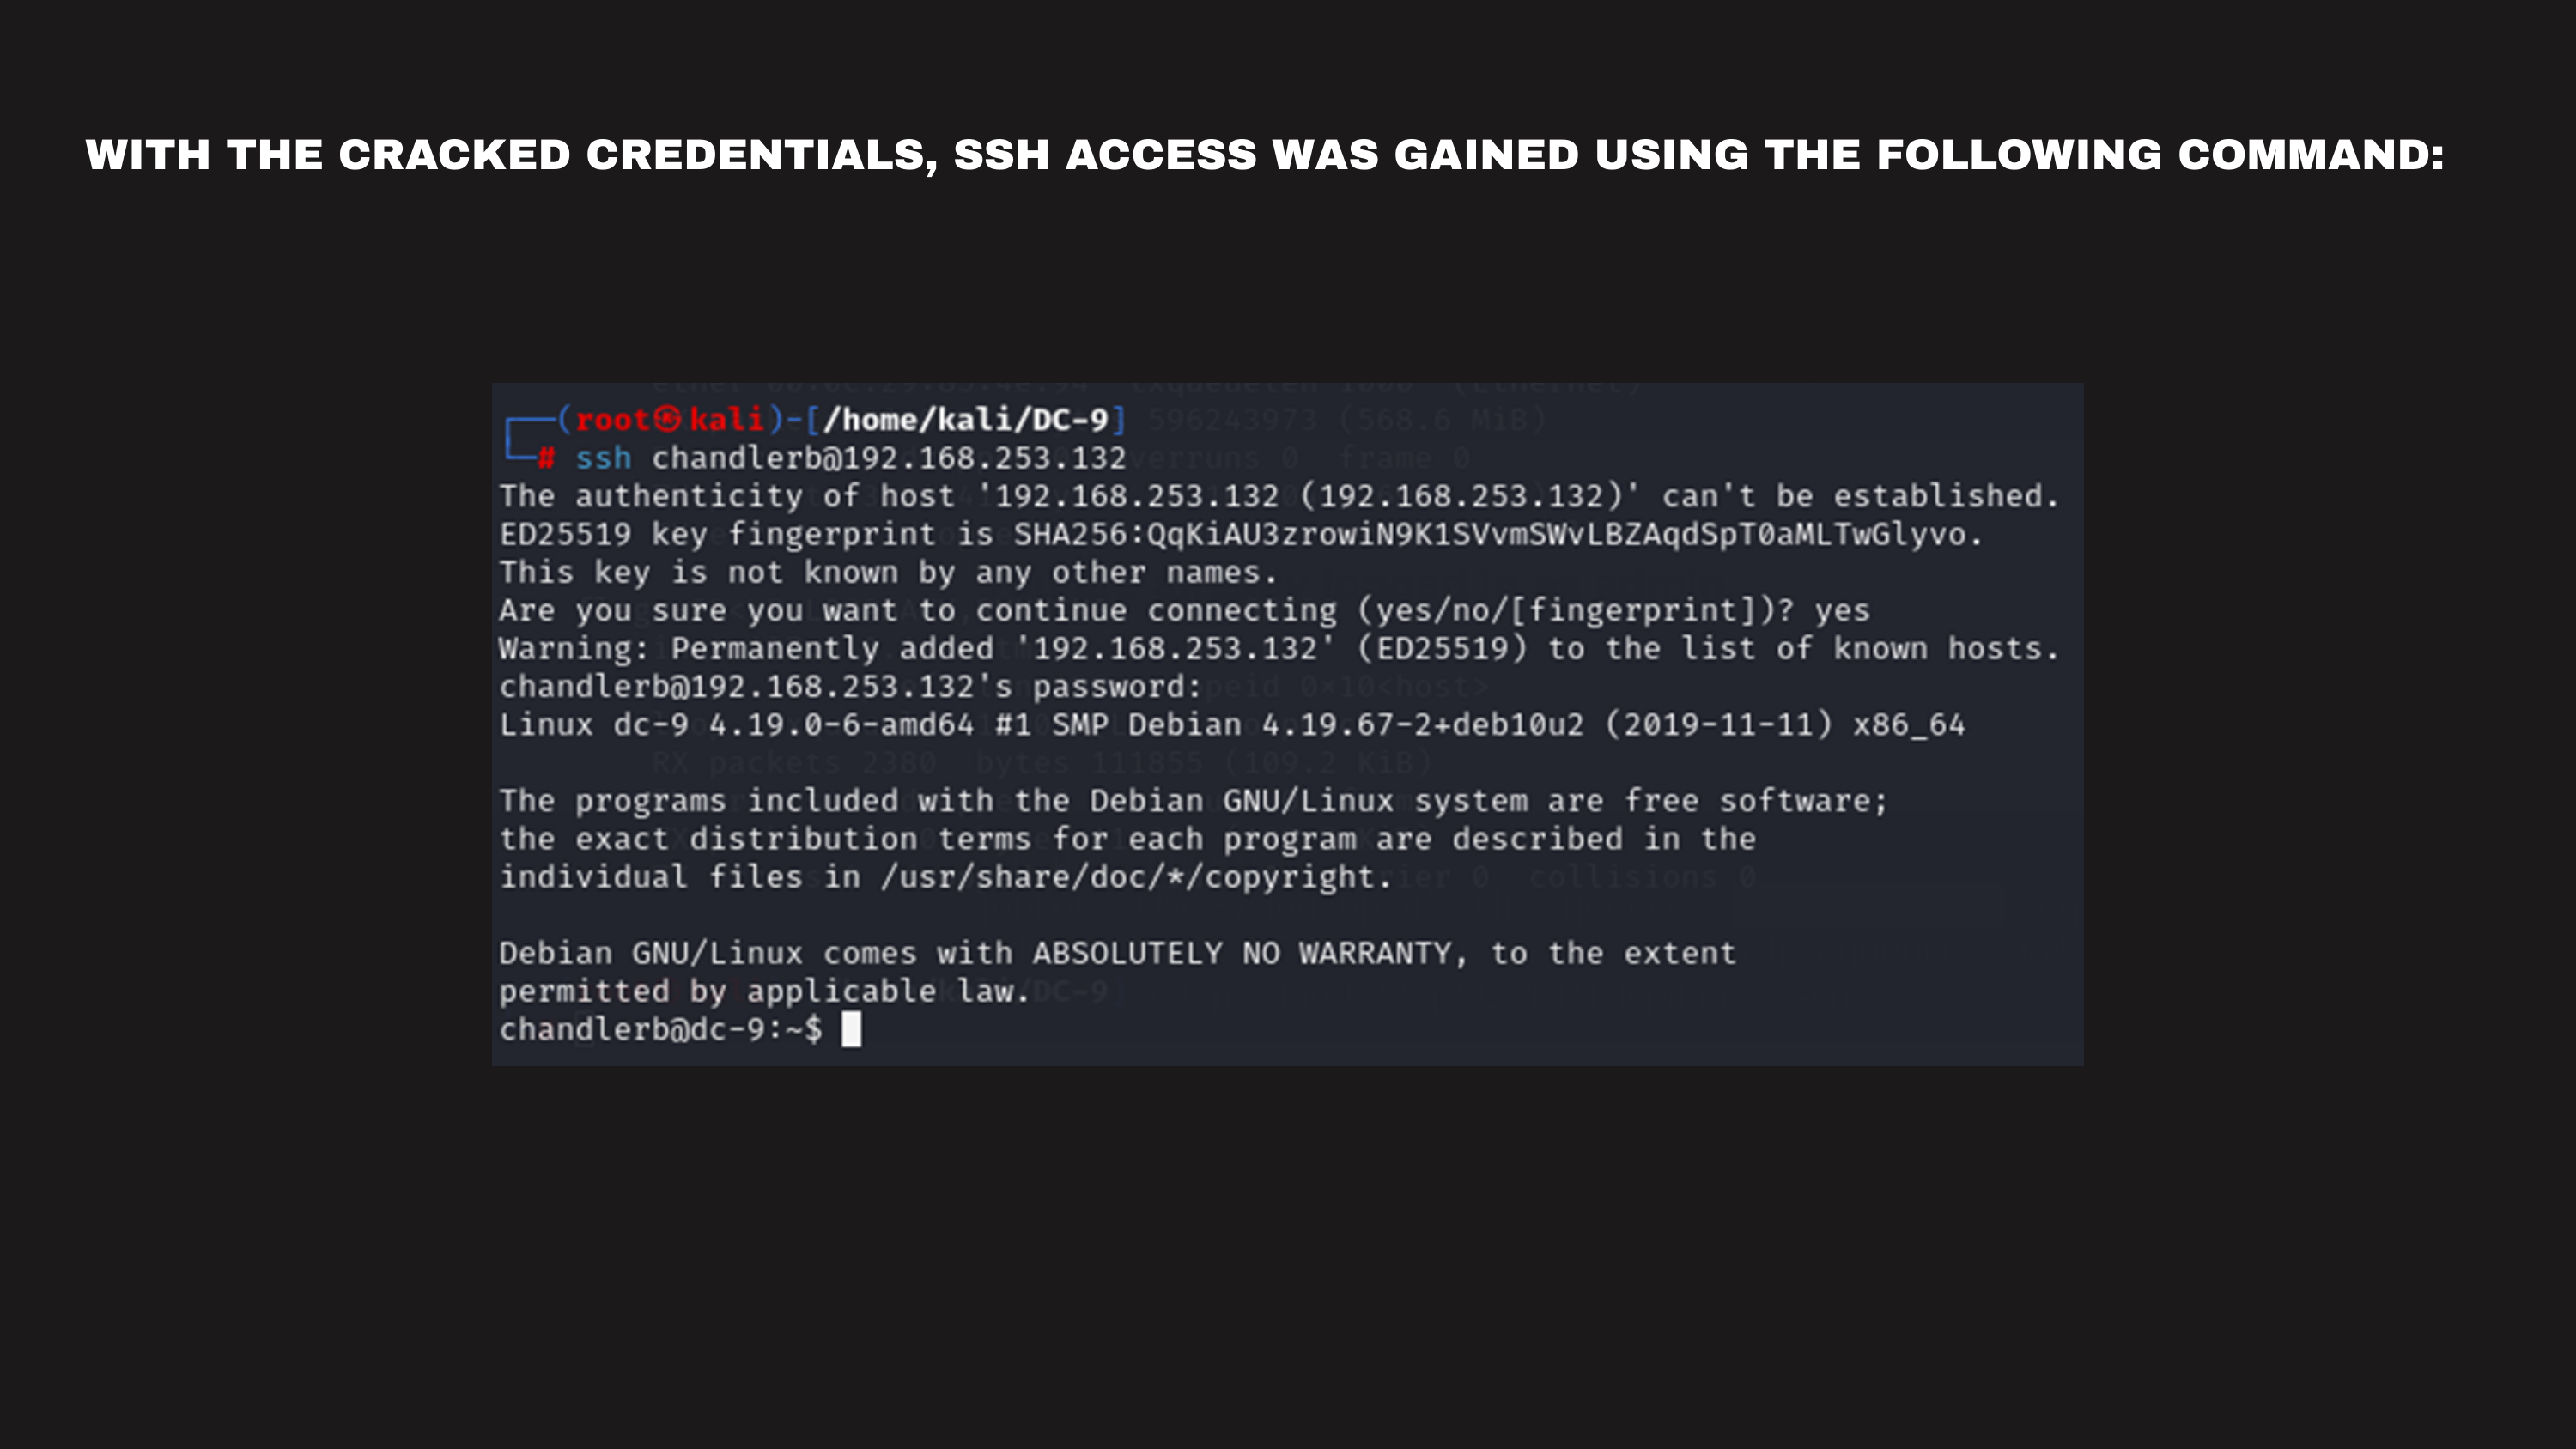

WITH THE CRACKED CREDENTIALS, SSH ACCESS WAS GAINED USING THE FOLLOWING COMMAND: